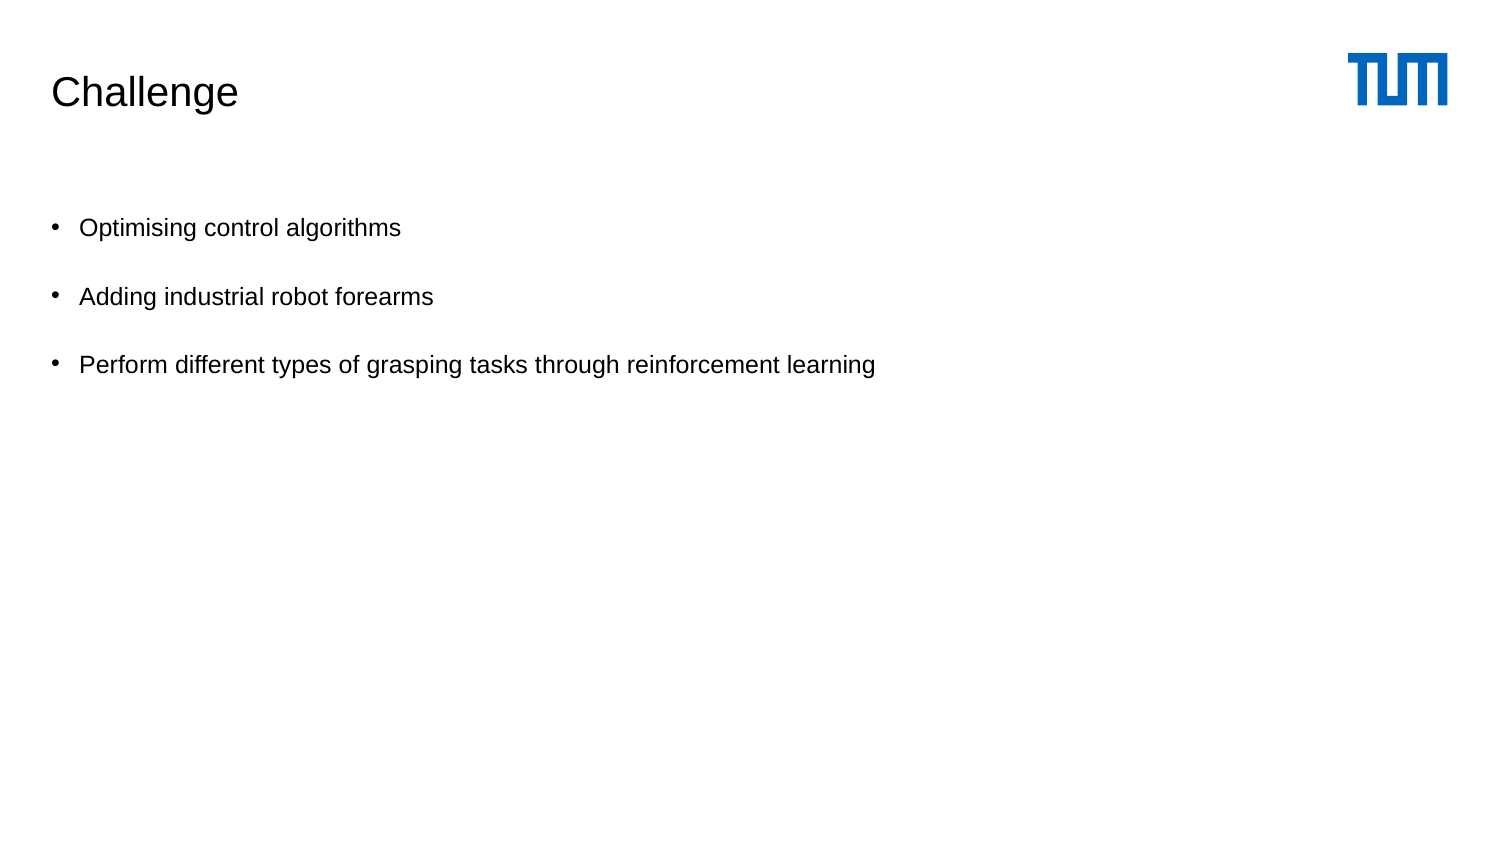

# Challenge
Optimising control algorithms

Adding industrial robot forearms

Perform different types of grasping tasks through reinforcement learning
9